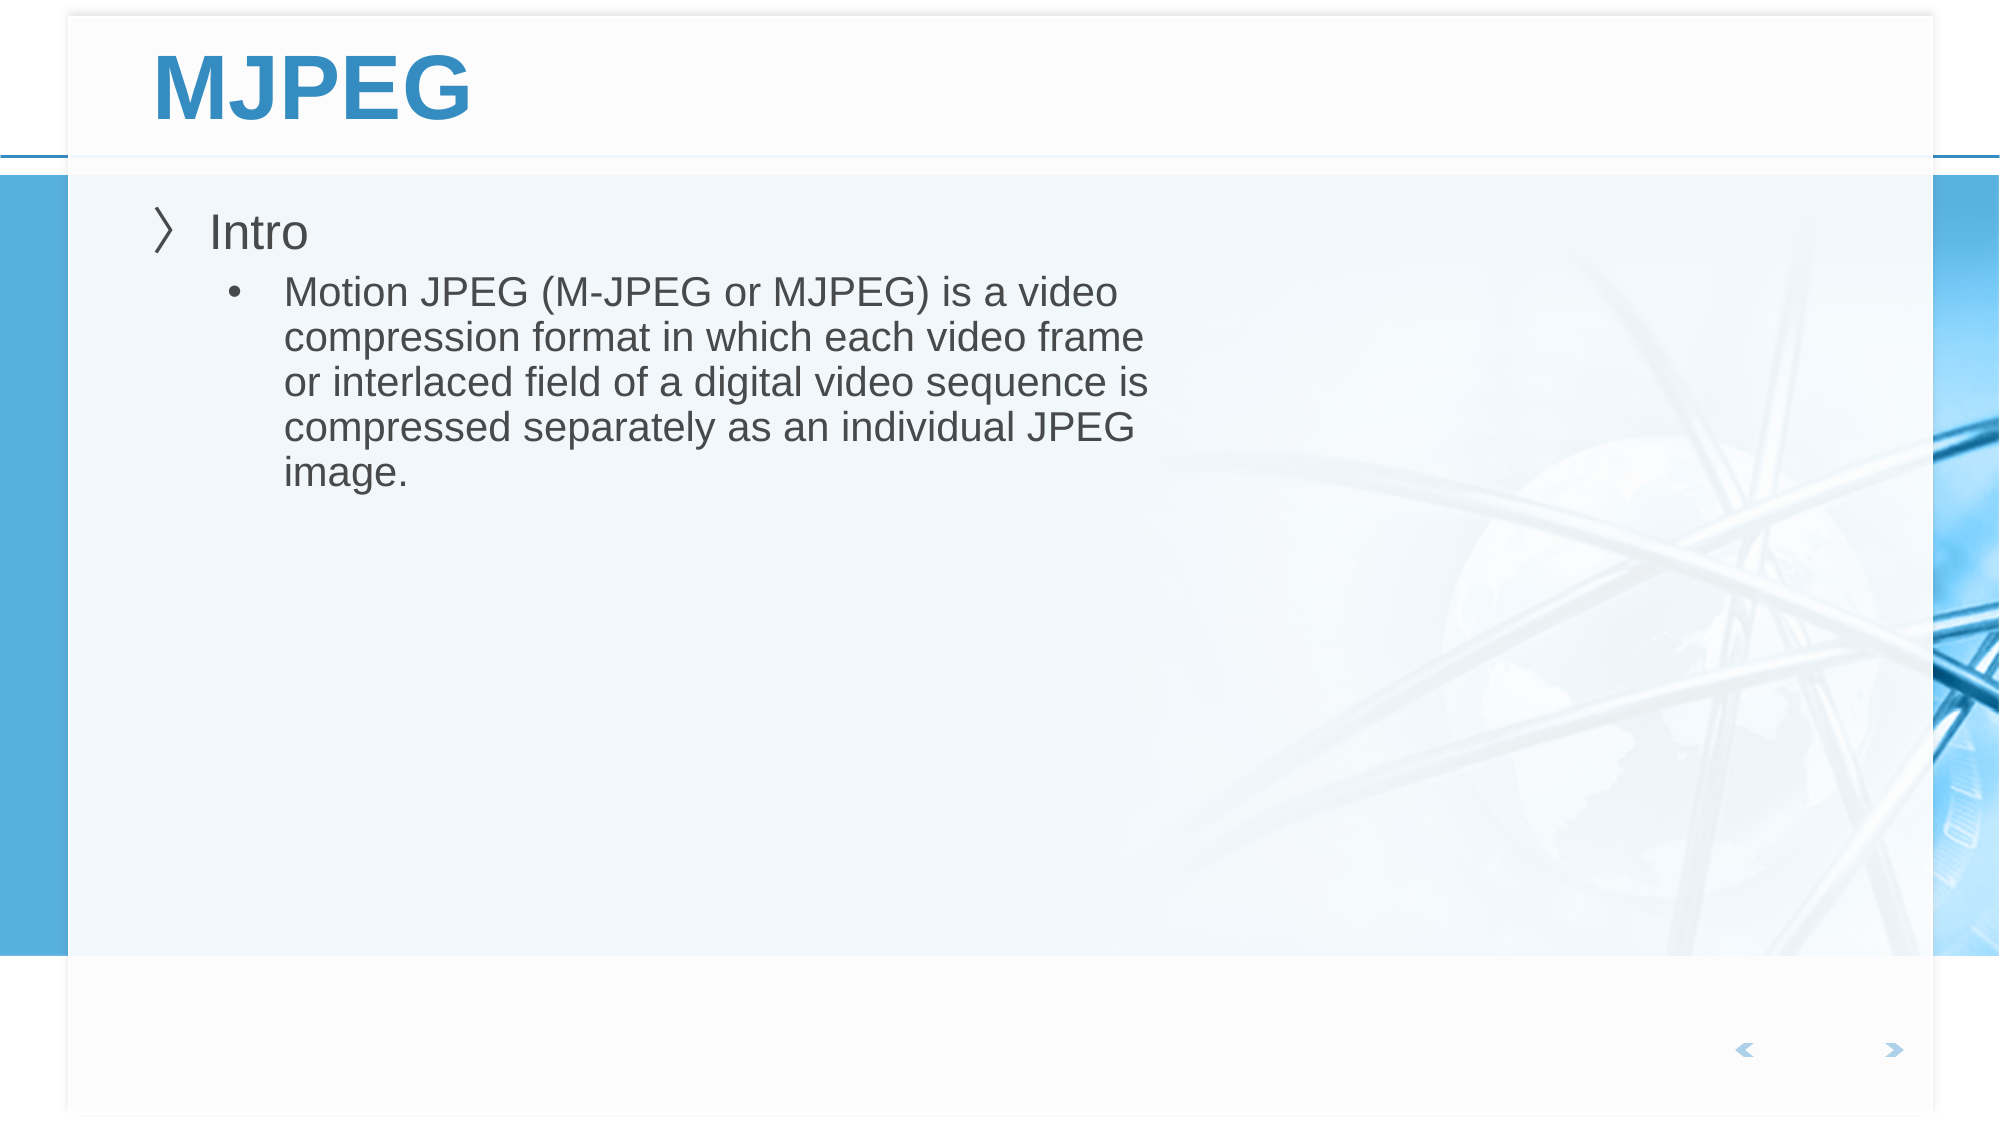

# MJPEG
Intro
Motion JPEG (M-JPEG or MJPEG) is a video compression format in which each video frame or interlaced field of a digital video sequence is compressed separately as an individual JPEG image.